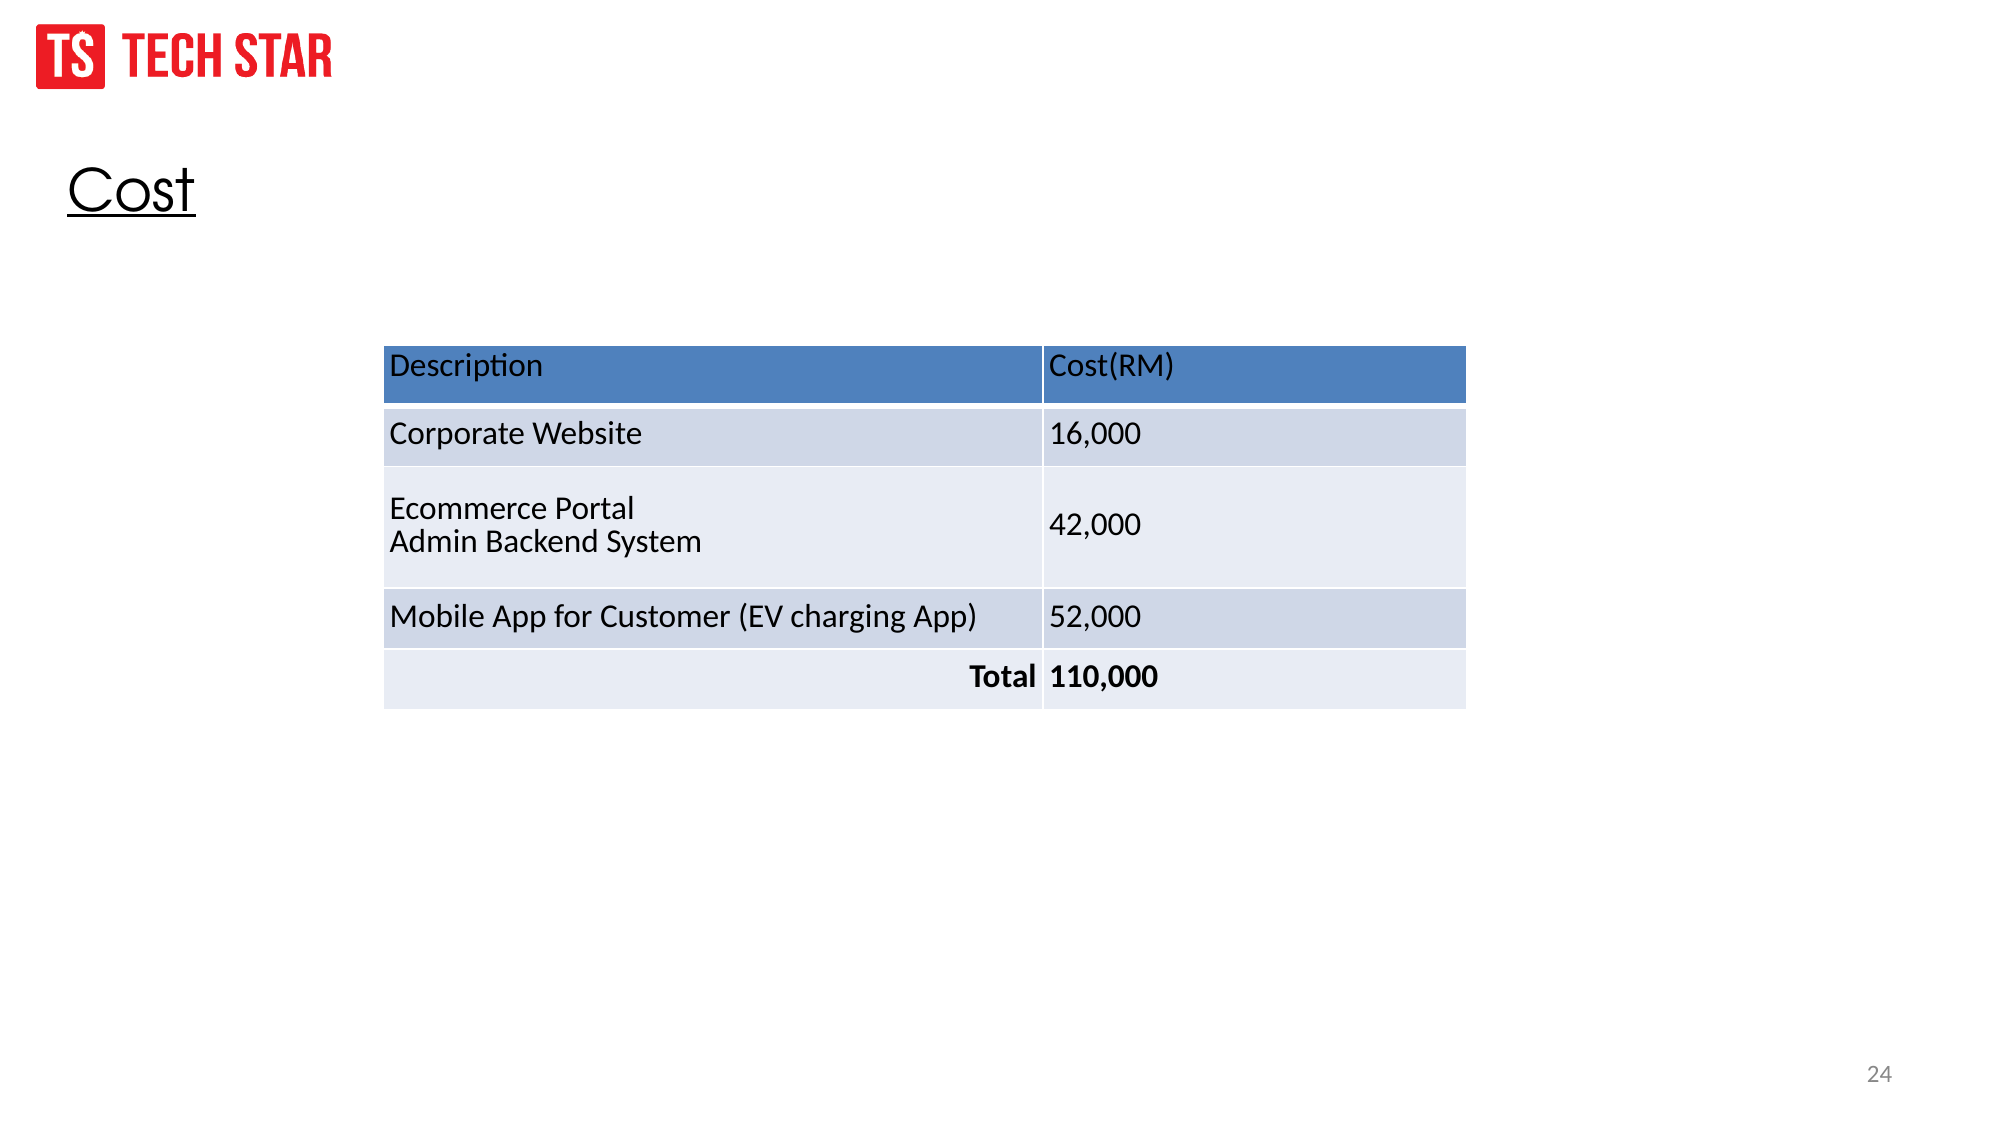

Cost
| Description | Cost(RM) |
| --- | --- |
| Corporate Website | 16,000 |
| Ecommerce Portal Admin Backend System | 42,000 |
| Mobile App for Customer (EV charging App) | 52,000 |
| Total | 110,000 |
24